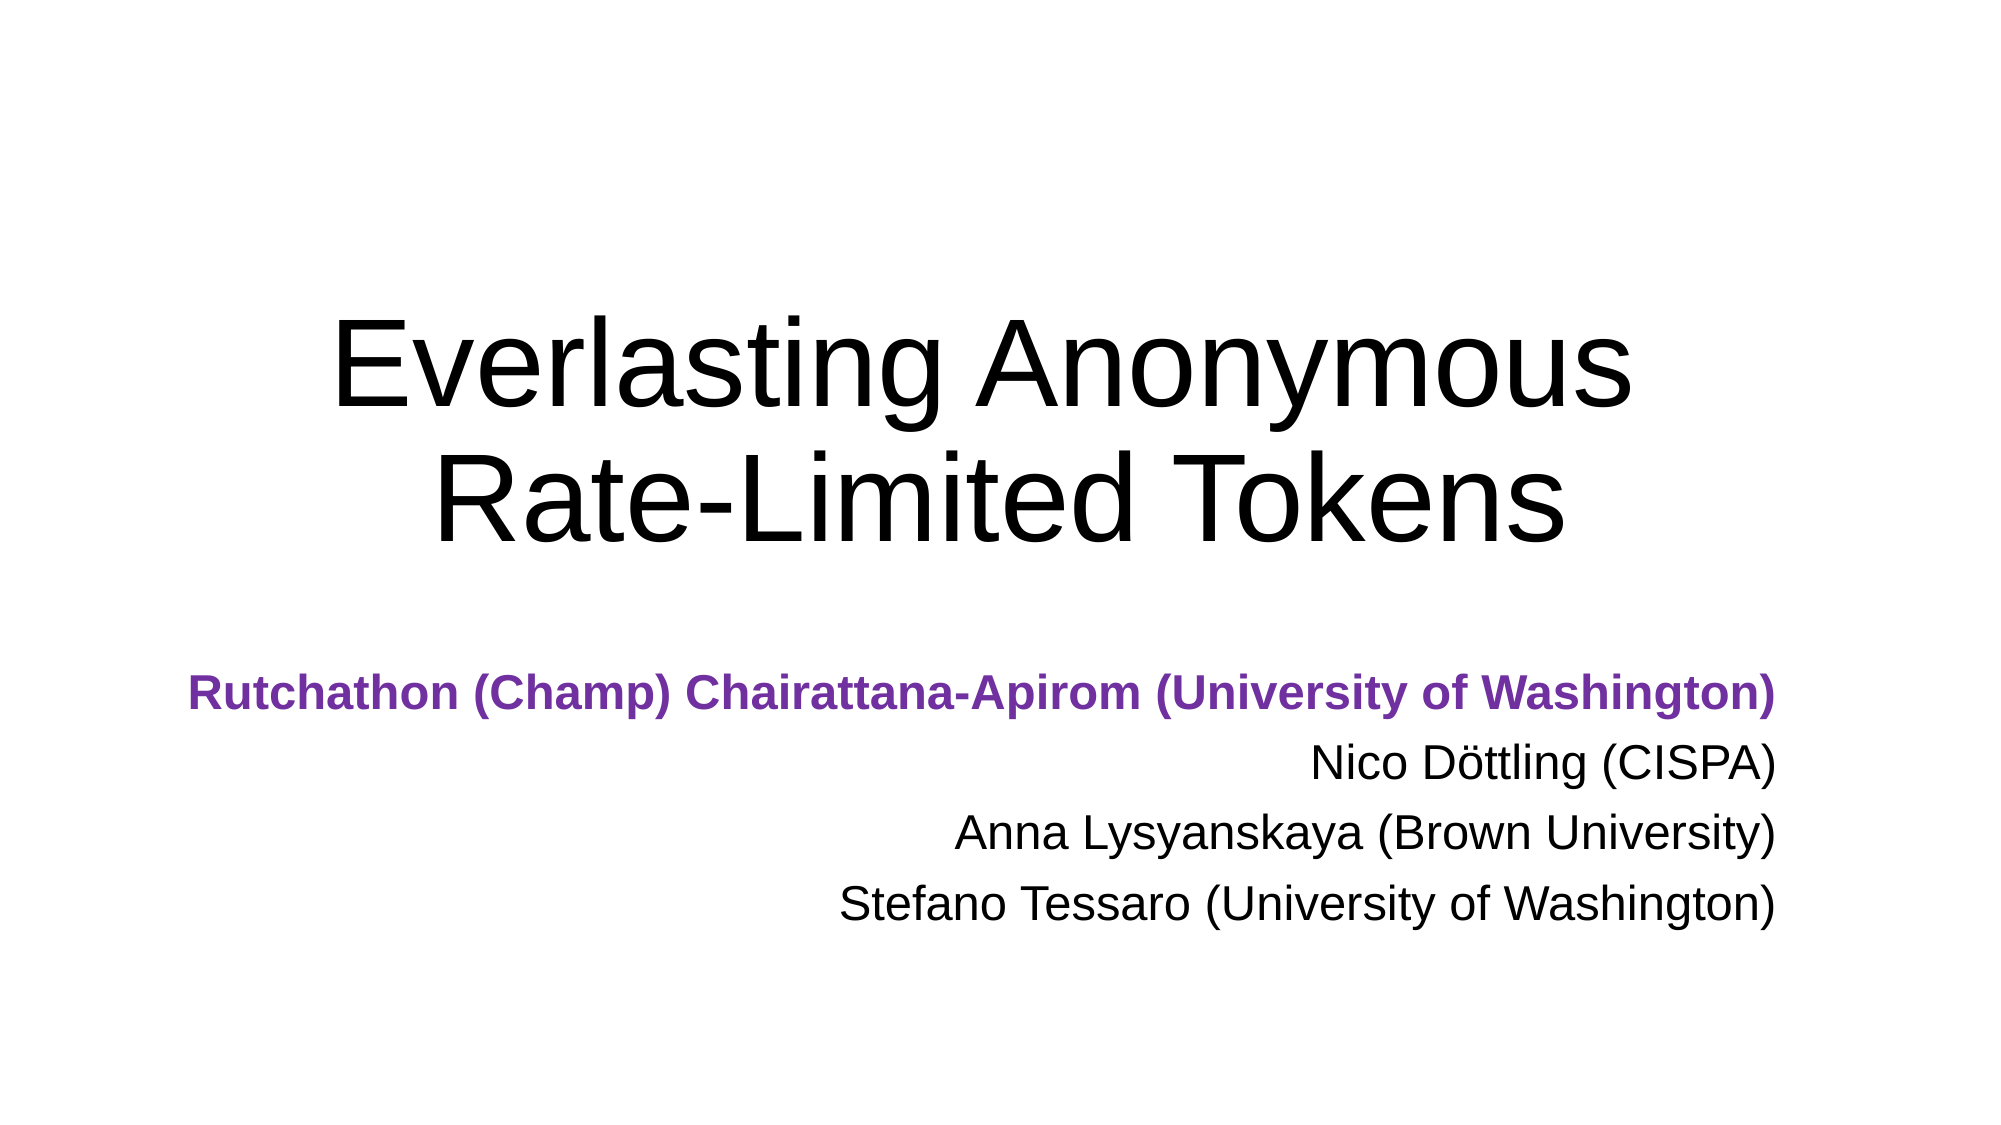

# Everlasting Anonymous  Rate-Limited Tokens
Rutchathon (Champ) Chairattana-Apirom (University of Washington)
Nico Döttling (CISPA)
Anna Lysyanskaya (Brown University)
Stefano Tessaro (University of Washington)